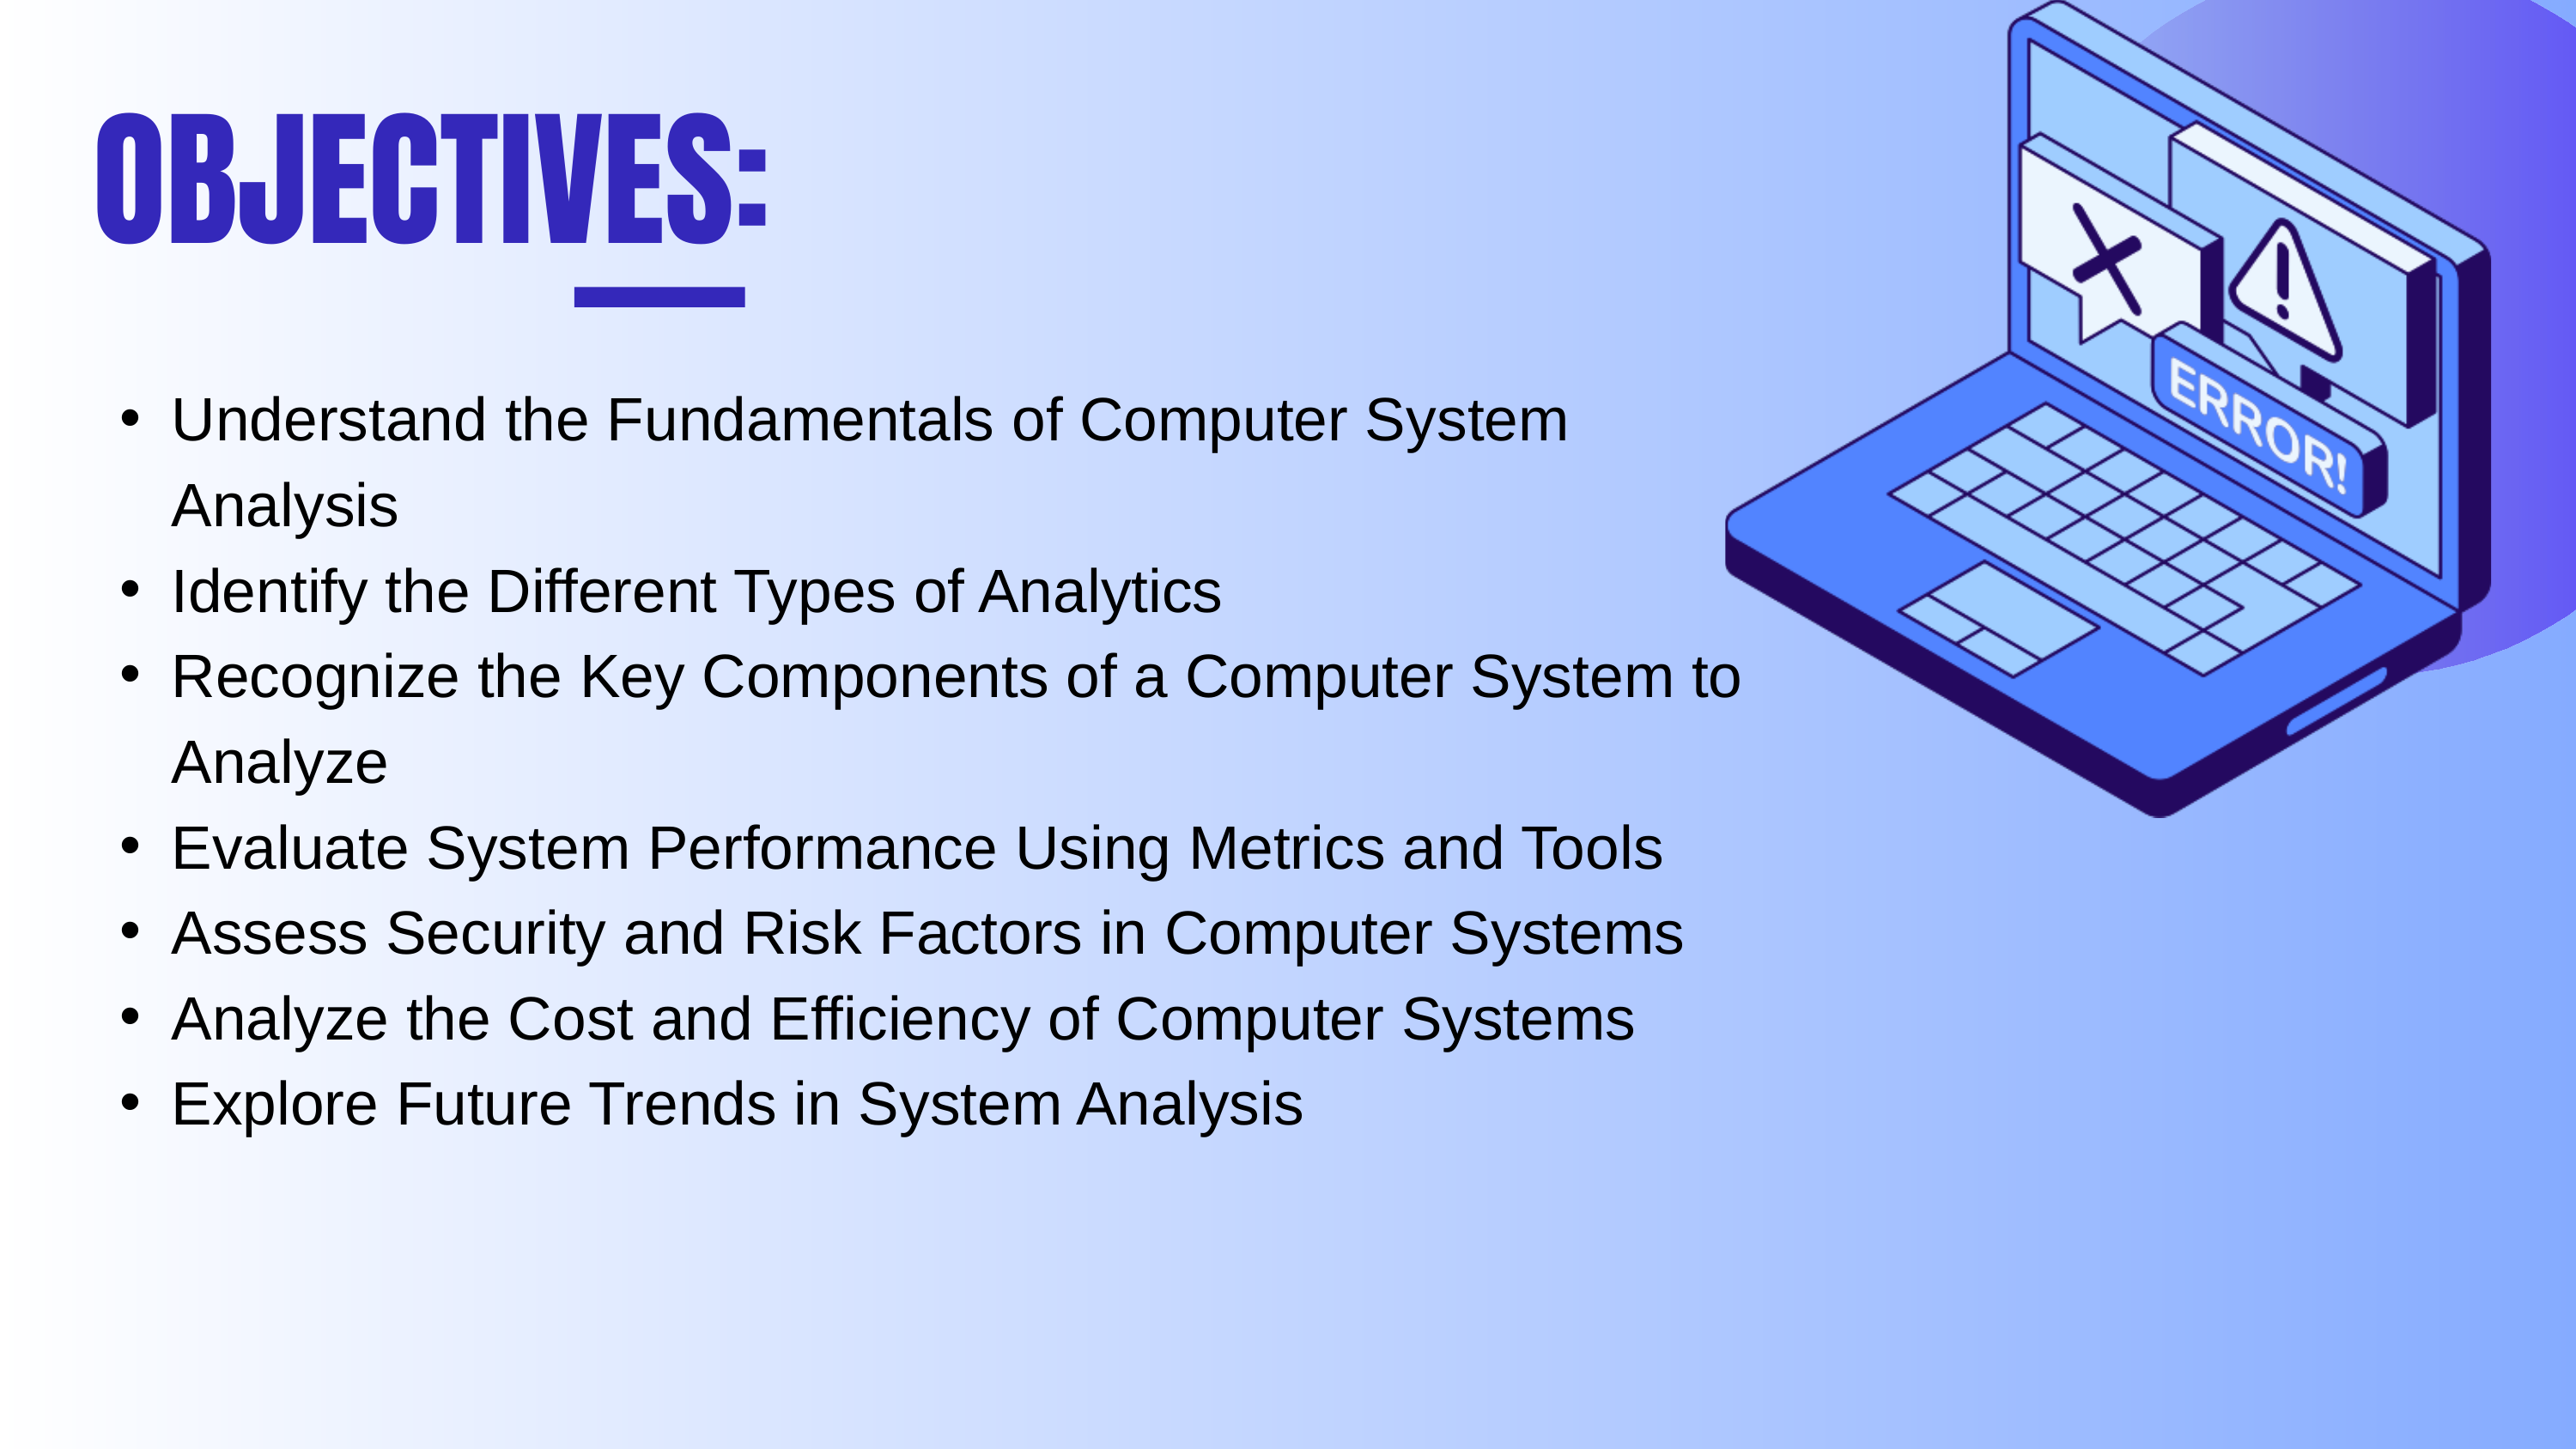

OBJECTIVES:

Understand the Fundamentals of Computer System Analysis
Identify the Different Types of Analytics
Recognize the Key Components of a Computer System to Analyze
Evaluate System Performance Using Metrics and Tools
Assess Security and Risk Factors in Computer Systems
Analyze the Cost and Efficiency of Computer Systems
Explore Future Trends in System Analysis